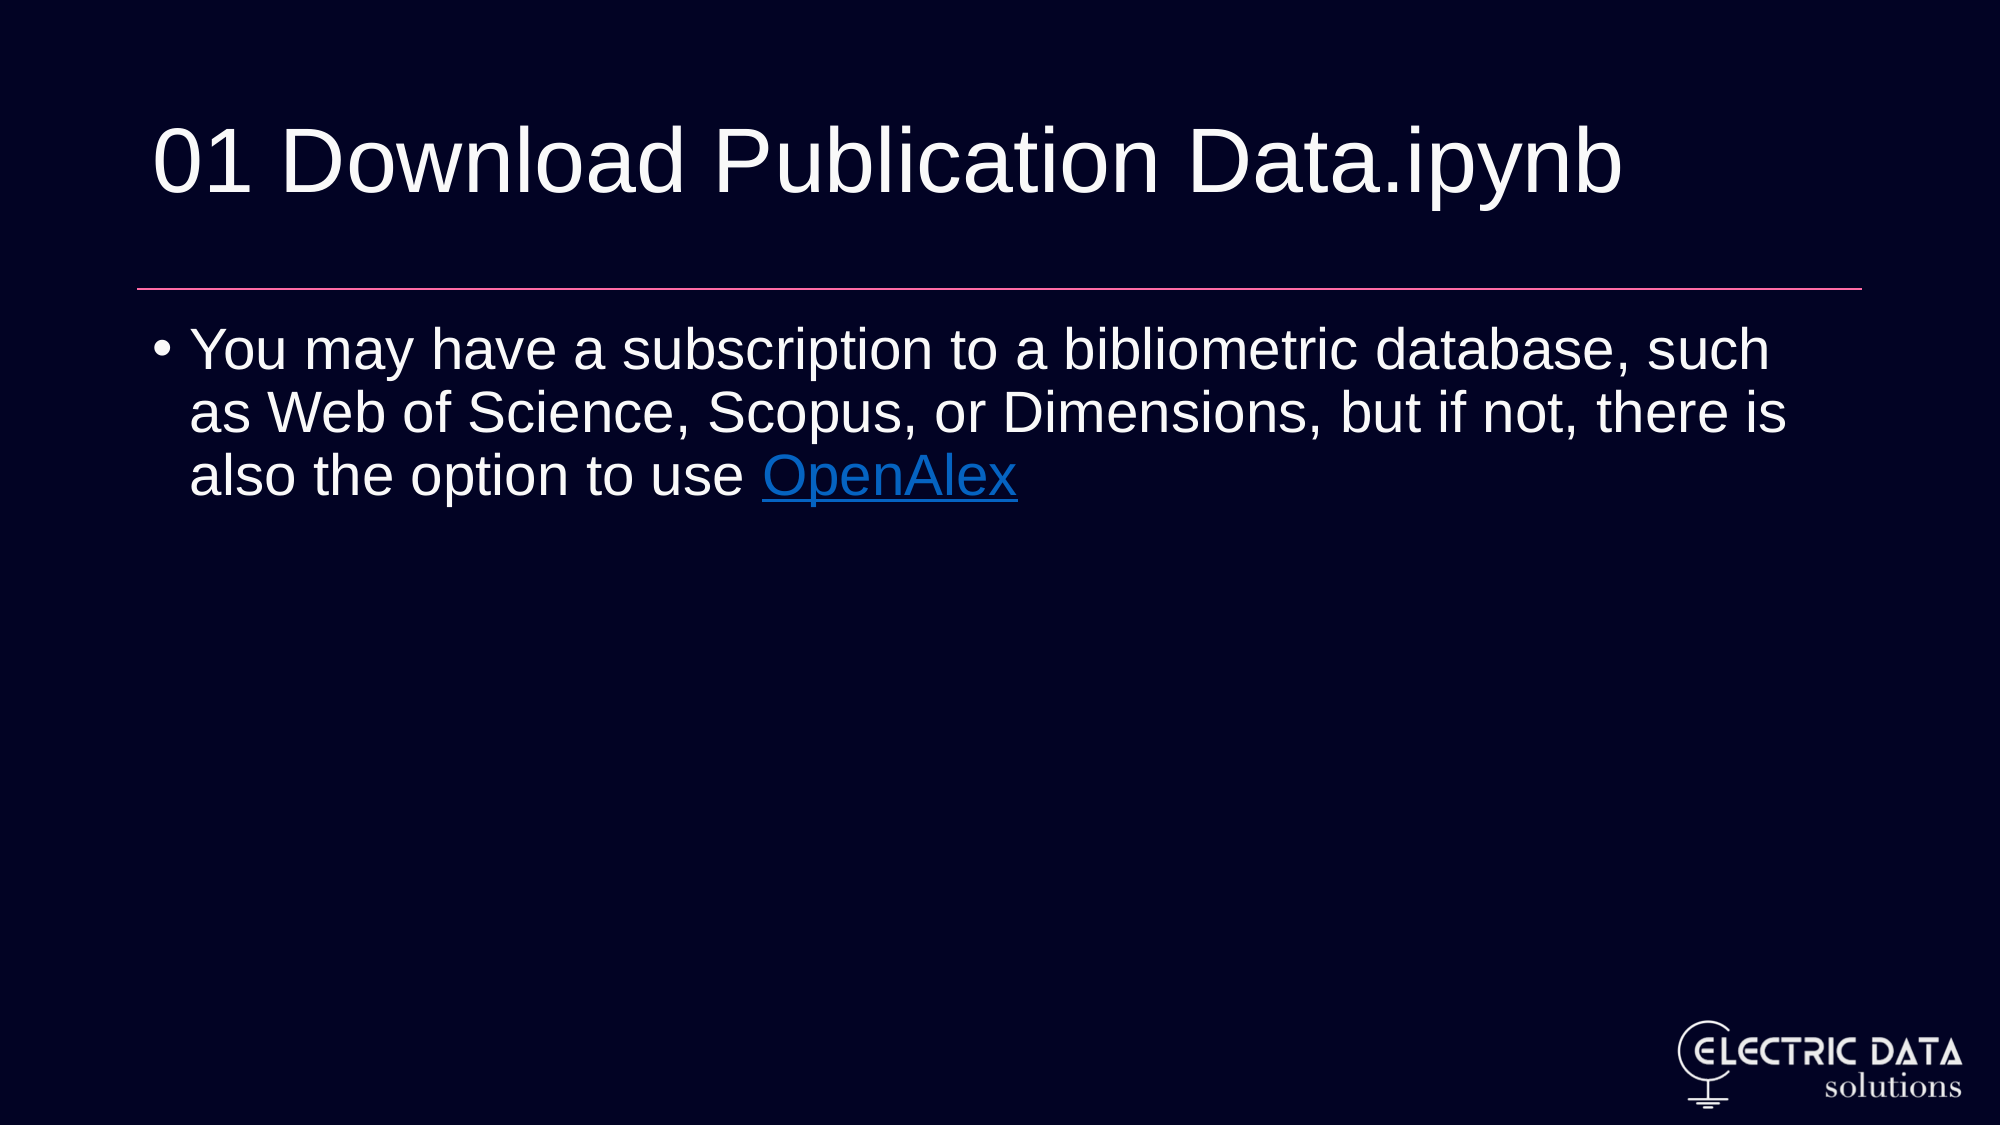

# 01 Download Publication Data.ipynb
You may have a subscription to a bibliometric database, such as Web of Science, Scopus, or Dimensions, but if not, there is also the option to use OpenAlex